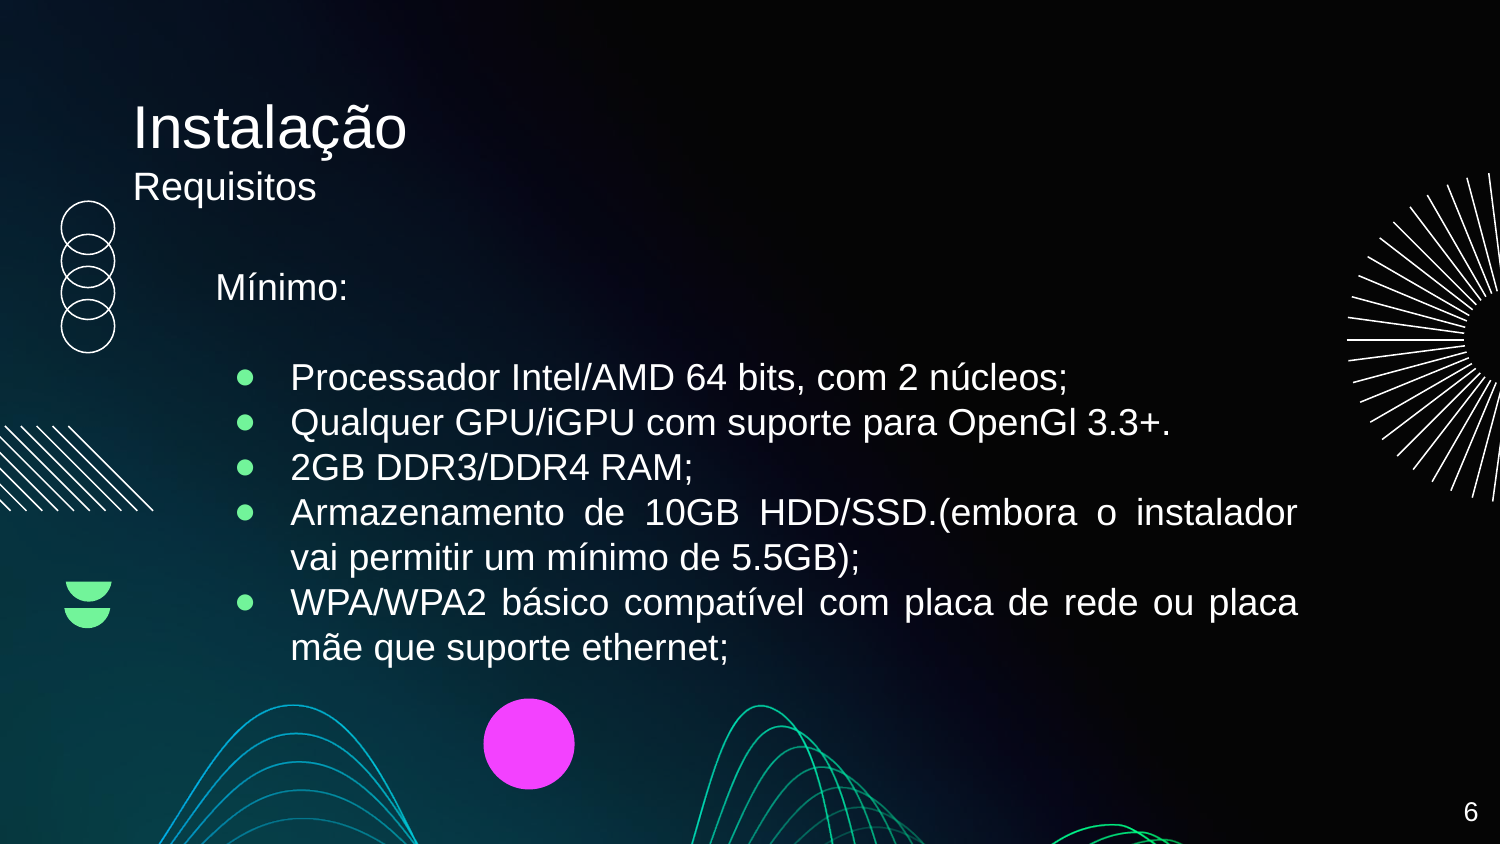

# Instalação
Requisitos
Mínimo:

Processador Intel/AMD 64 bits, com 2 núcleos;
Qualquer GPU/iGPU com suporte para OpenGl 3.3+.
2GB DDR3/DDR4 RAM;
Armazenamento de 10GB HDD/SSD.(embora o instalador vai permitir um mínimo de 5.5GB);
WPA/WPA2 básico compatível com placa de rede ou placa mãe que suporte ethernet;

6